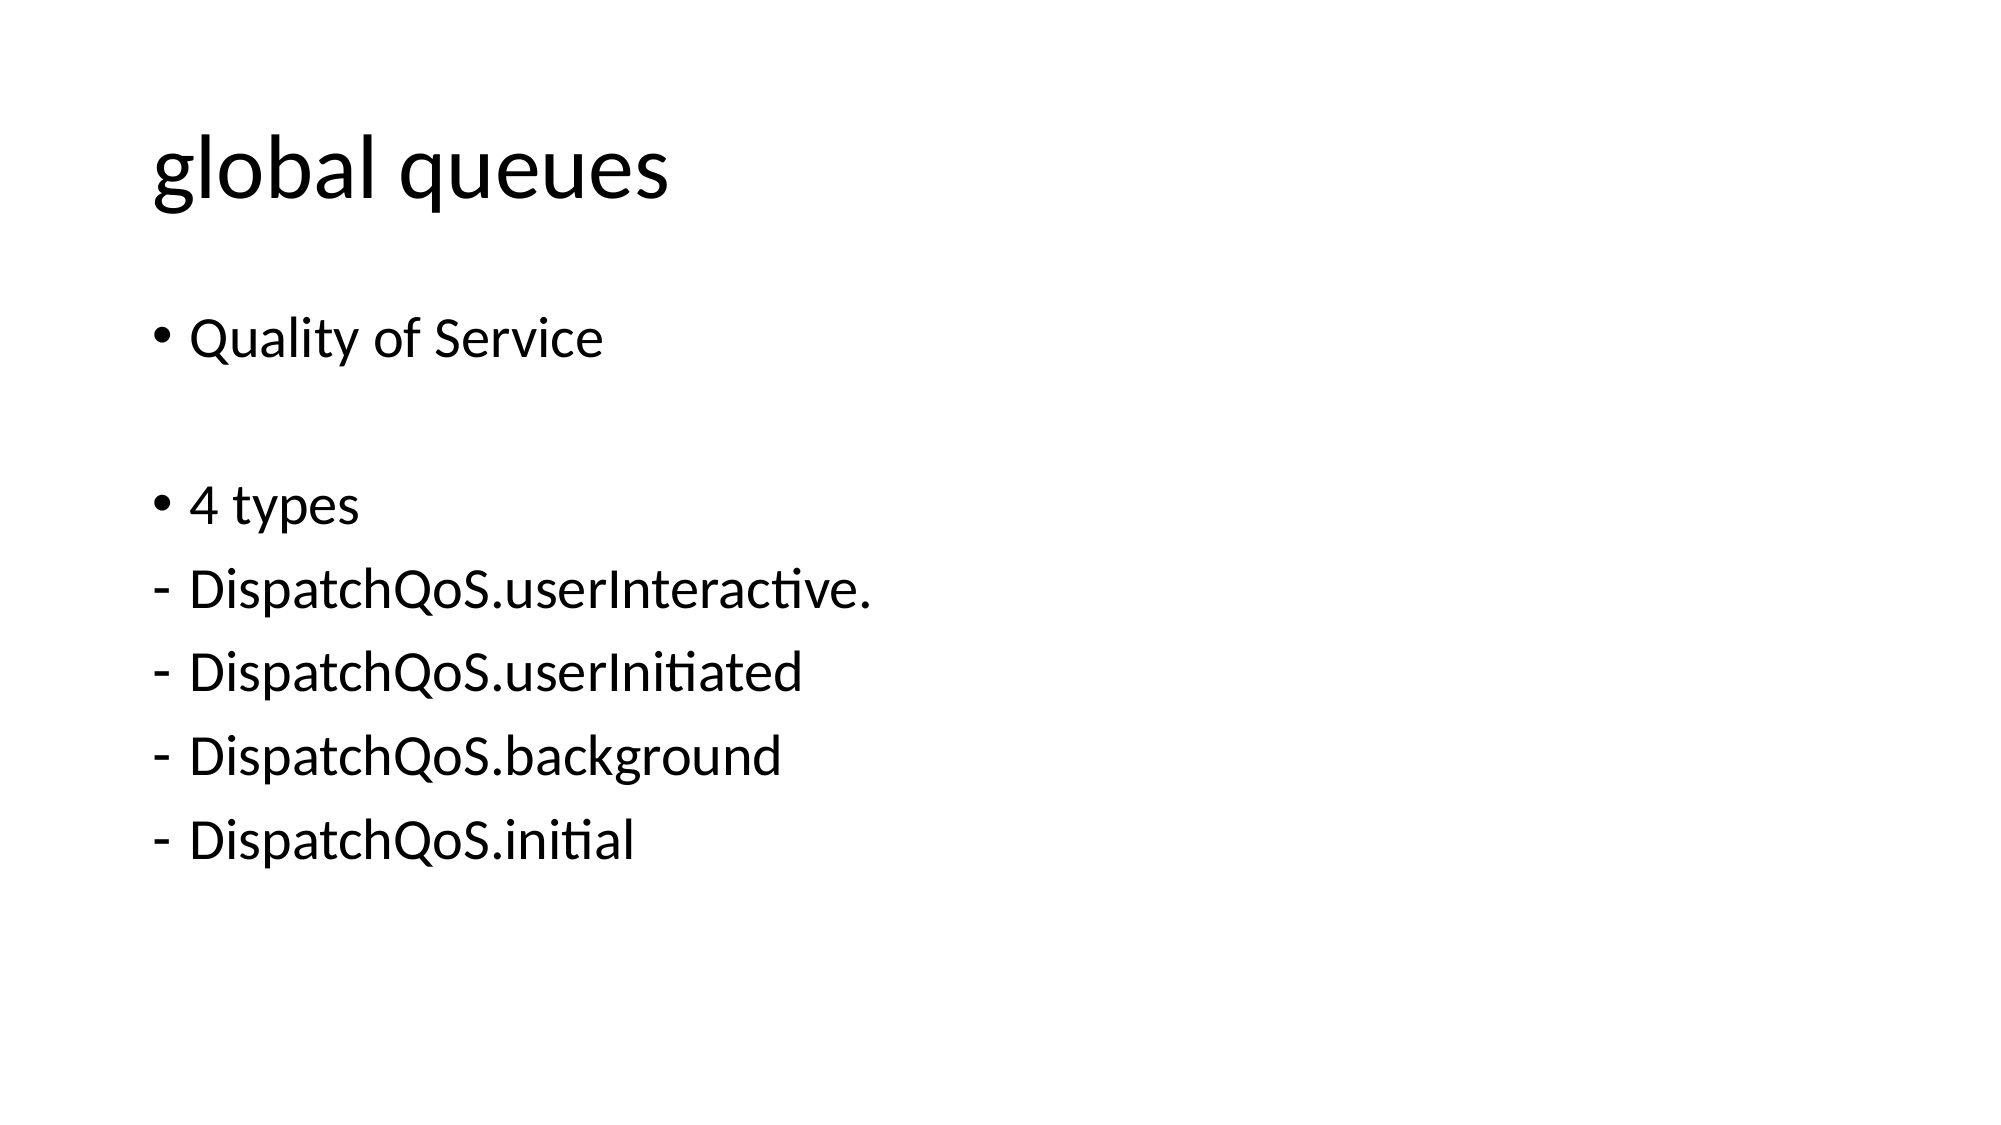

# global queues
Quality of Service

4 types
DispatchQoS.userInteractive.
DispatchQoS.userInitiated
DispatchQoS.background
DispatchQoS.initial